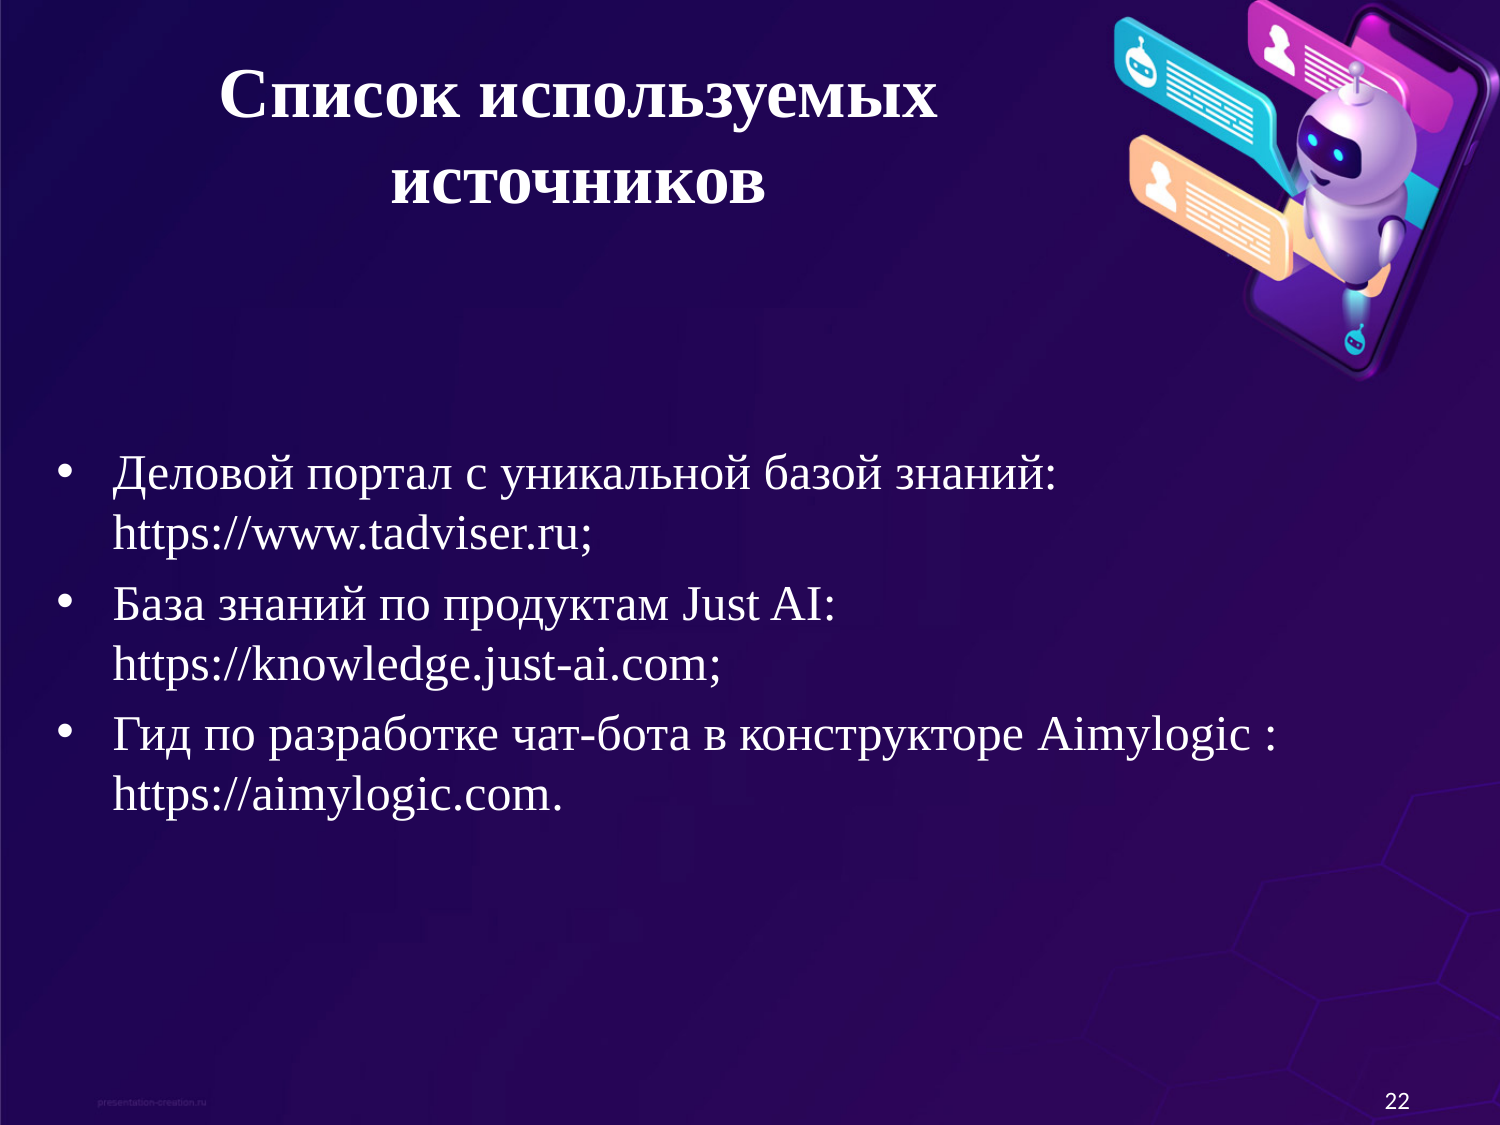

# Список используемых источников
Деловой портал с уникальной базой знаний: https://www.tadviser.ru;
База знаний по продуктам Just AI: https://knowledge.just-ai.com;
Гид по разработке чат-бота в конструкторе Aimylogic : https://aimylogic.com.
22